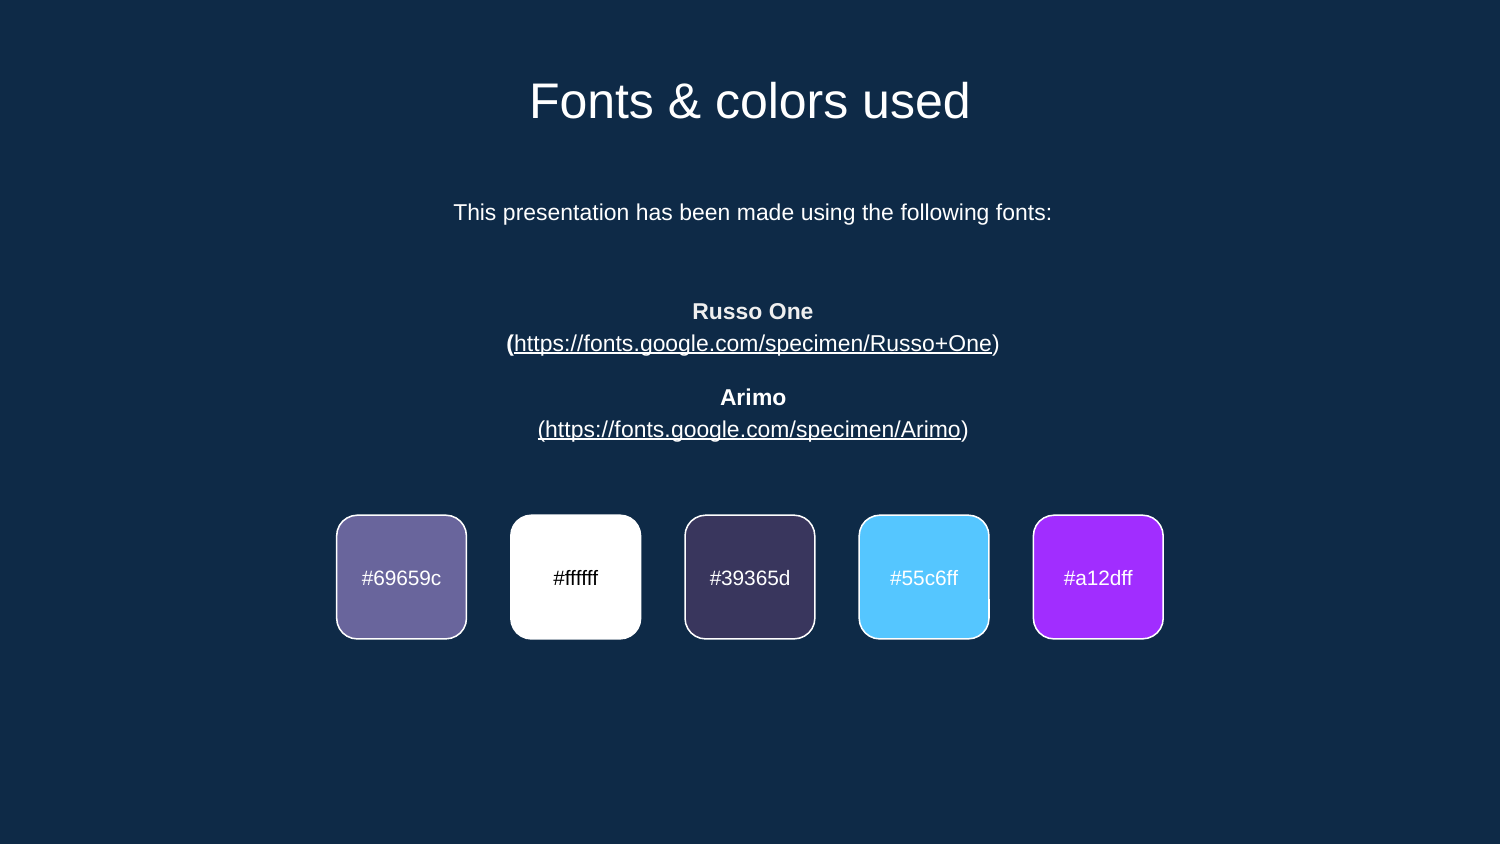

# Fonts & colors used
This presentation has been made using the following fonts:

Russo One
(https://fonts.google.com/specimen/Russo+One)

Arimo
(https://fonts.google.com/specimen/Arimo)

#69659c
#ffffff
#39365d
#55c6ff
#a12dff